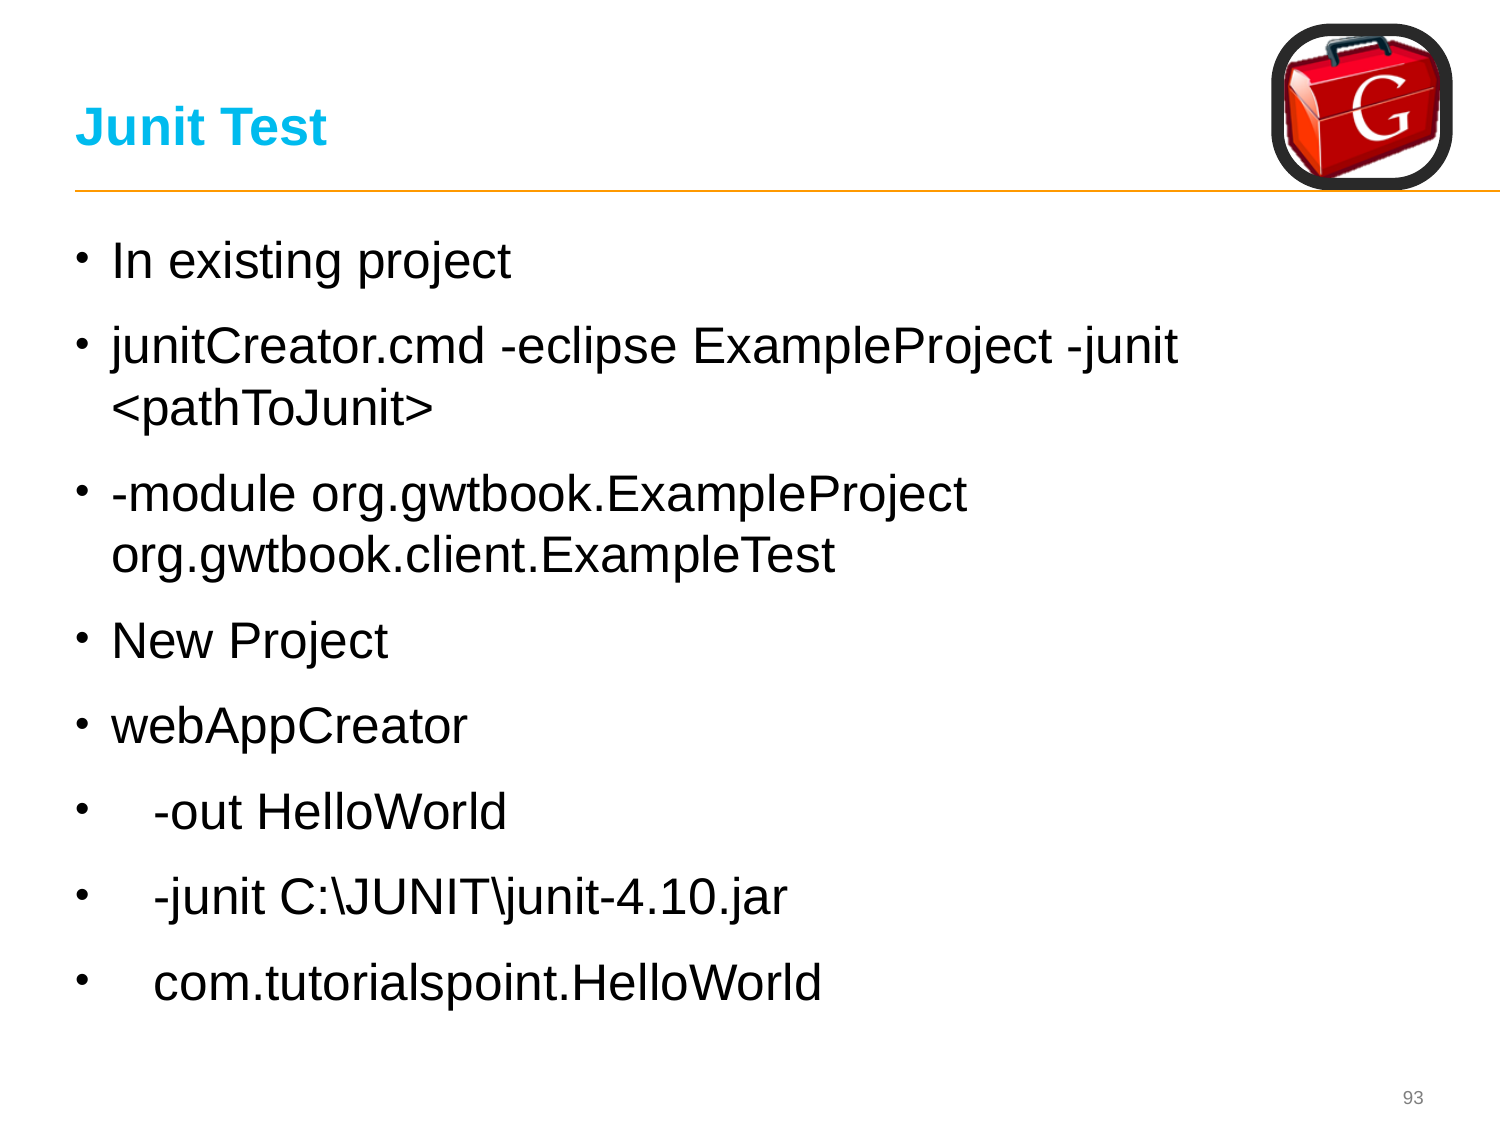

# Junit Test
In existing project
junitCreator.cmd -eclipse ExampleProject -junit <pathToJunit>
-module org.gwtbook.ExampleProject org.gwtbook.client.ExampleTest
New Project
webAppCreator
   -out HelloWorld
   -junit C:\JUNIT\junit-4.10.jar
   com.tutorialspoint.HelloWorld